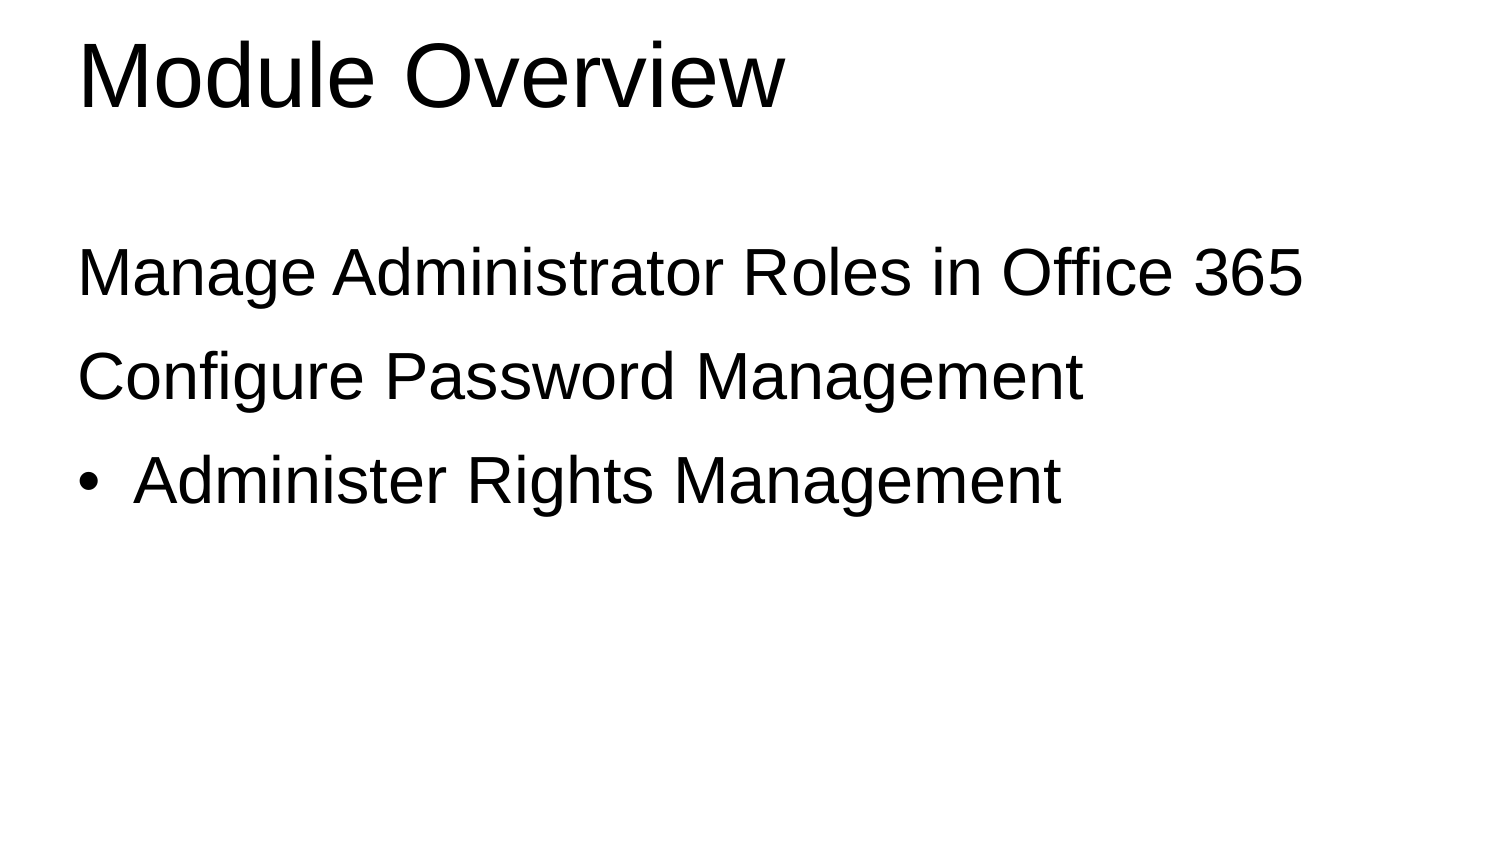

# Module Overview
Manage Administrator Roles in Office 365
Configure Password Management
Administer Rights Management